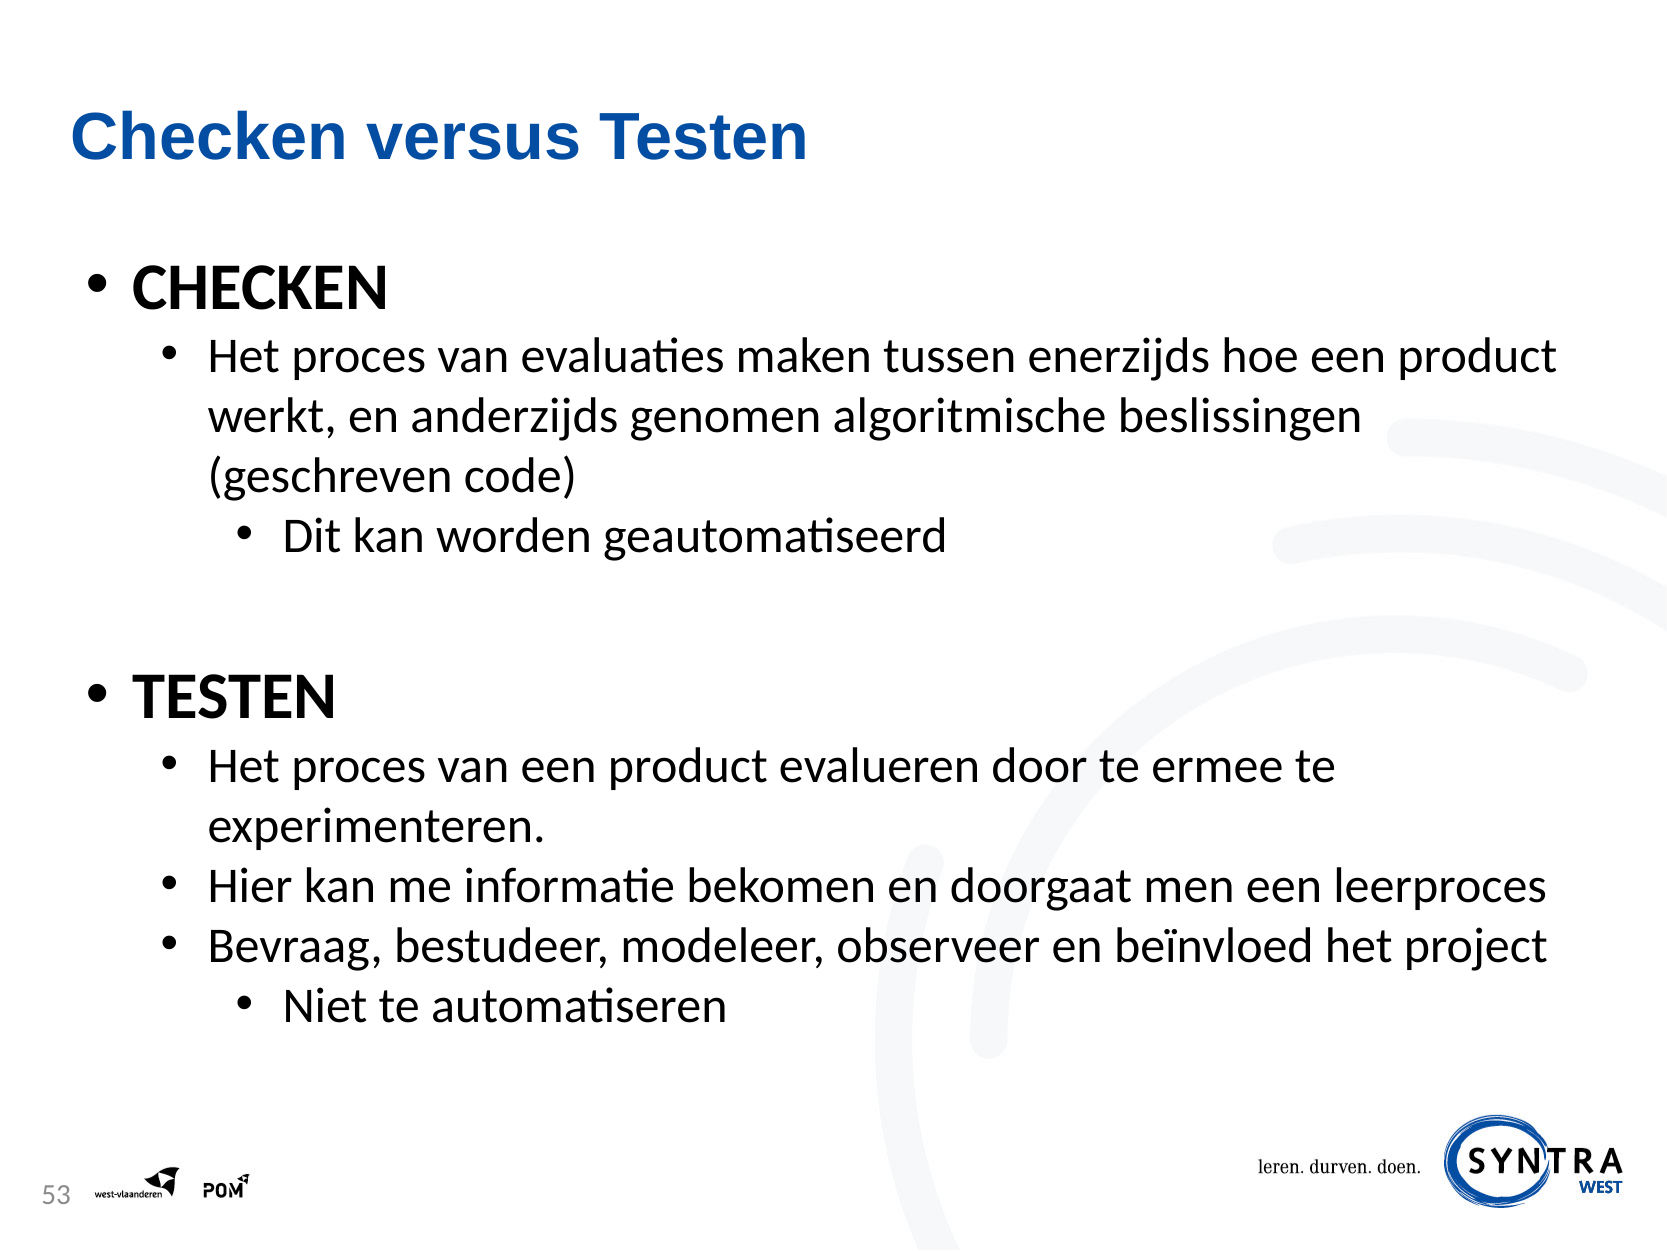

# Checken versus Testen
Checken
Het proces van evaluaties maken tussen enerzijds hoe een product werkt, en anderzijds genomen algoritmische beslissingen (geschreven code)
Dit kan worden geautomatiseerd

Testen
Het proces van een product evalueren door te ermee te experimenteren.
Hier kan me informatie bekomen en doorgaat men een leerproces
Bevraag, bestudeer, modeleer, observeer en beïnvloed het project
Niet te automatiseren
53